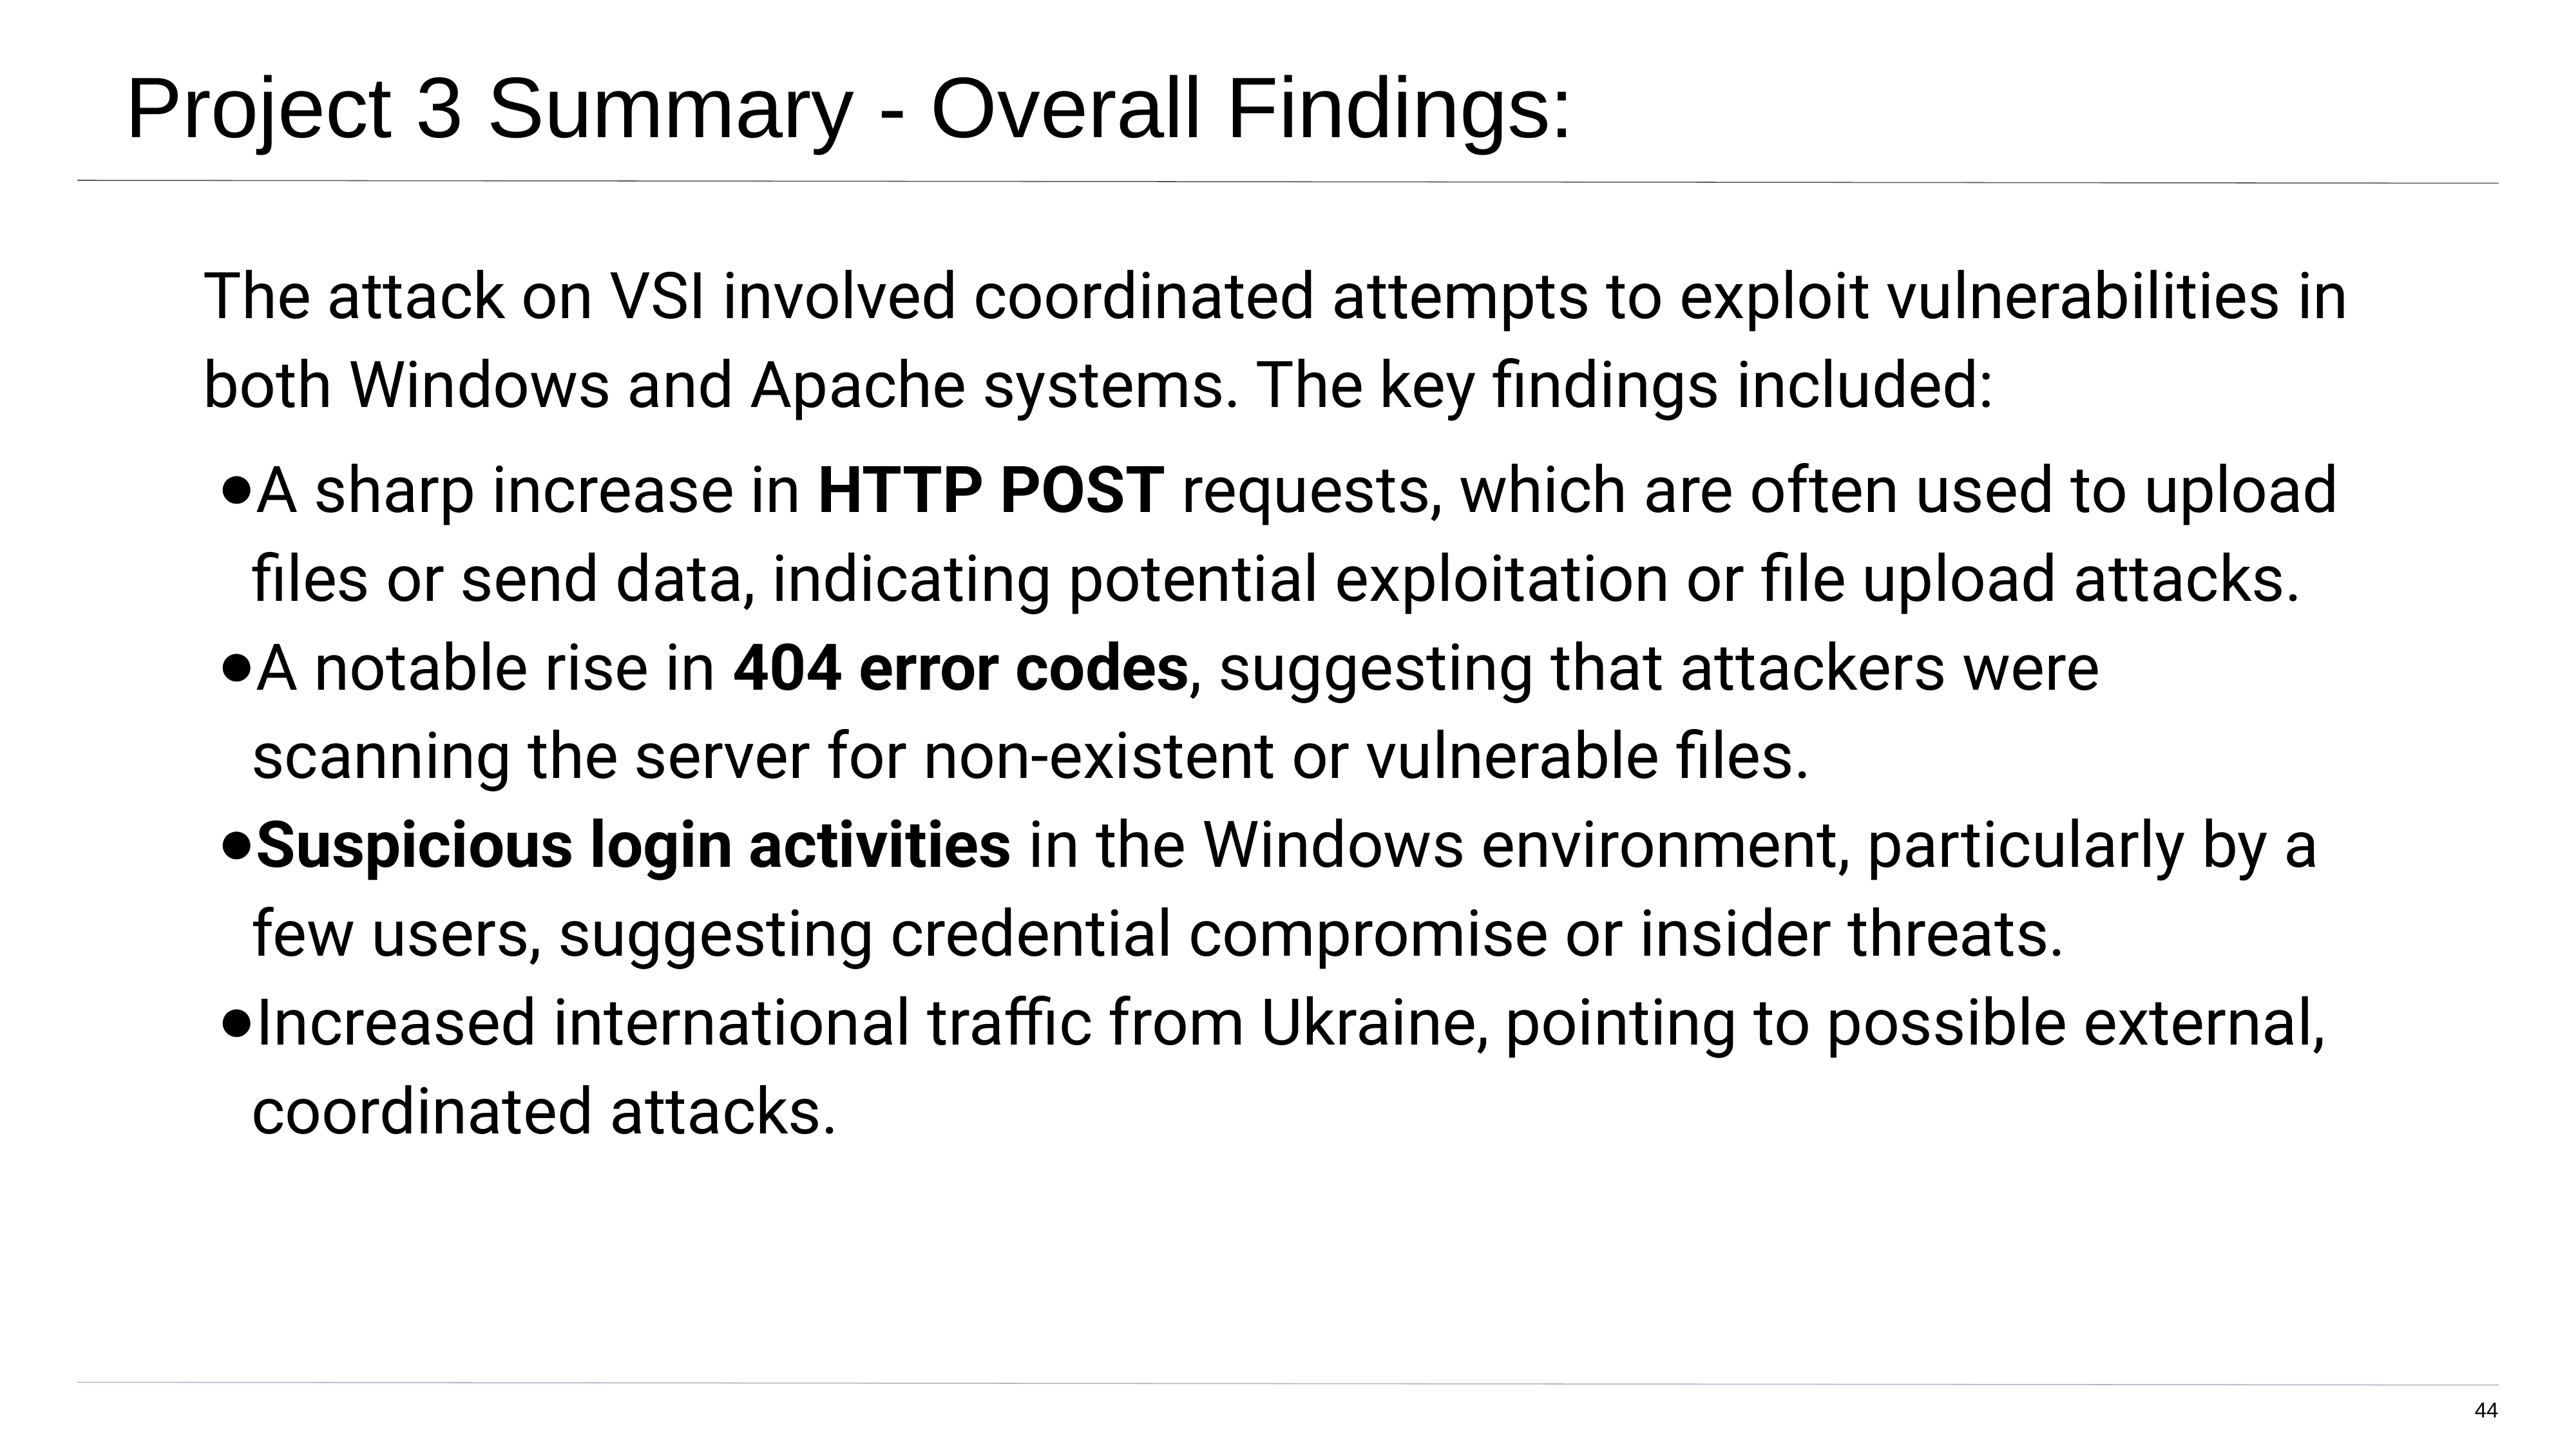

# Project 3 Summary - Overall Findings:
The attack on VSI involved coordinated attempts to exploit vulnerabilities in both Windows and Apache systems. The key findings included:
A sharp increase in HTTP POST requests, which are often used to upload files or send data, indicating potential exploitation or file upload attacks.
A notable rise in 404 error codes, suggesting that attackers were scanning the server for non-existent or vulnerable files.
Suspicious login activities in the Windows environment, particularly by a few users, suggesting credential compromise or insider threats.
Increased international traffic from Ukraine, pointing to possible external, coordinated attacks.

44